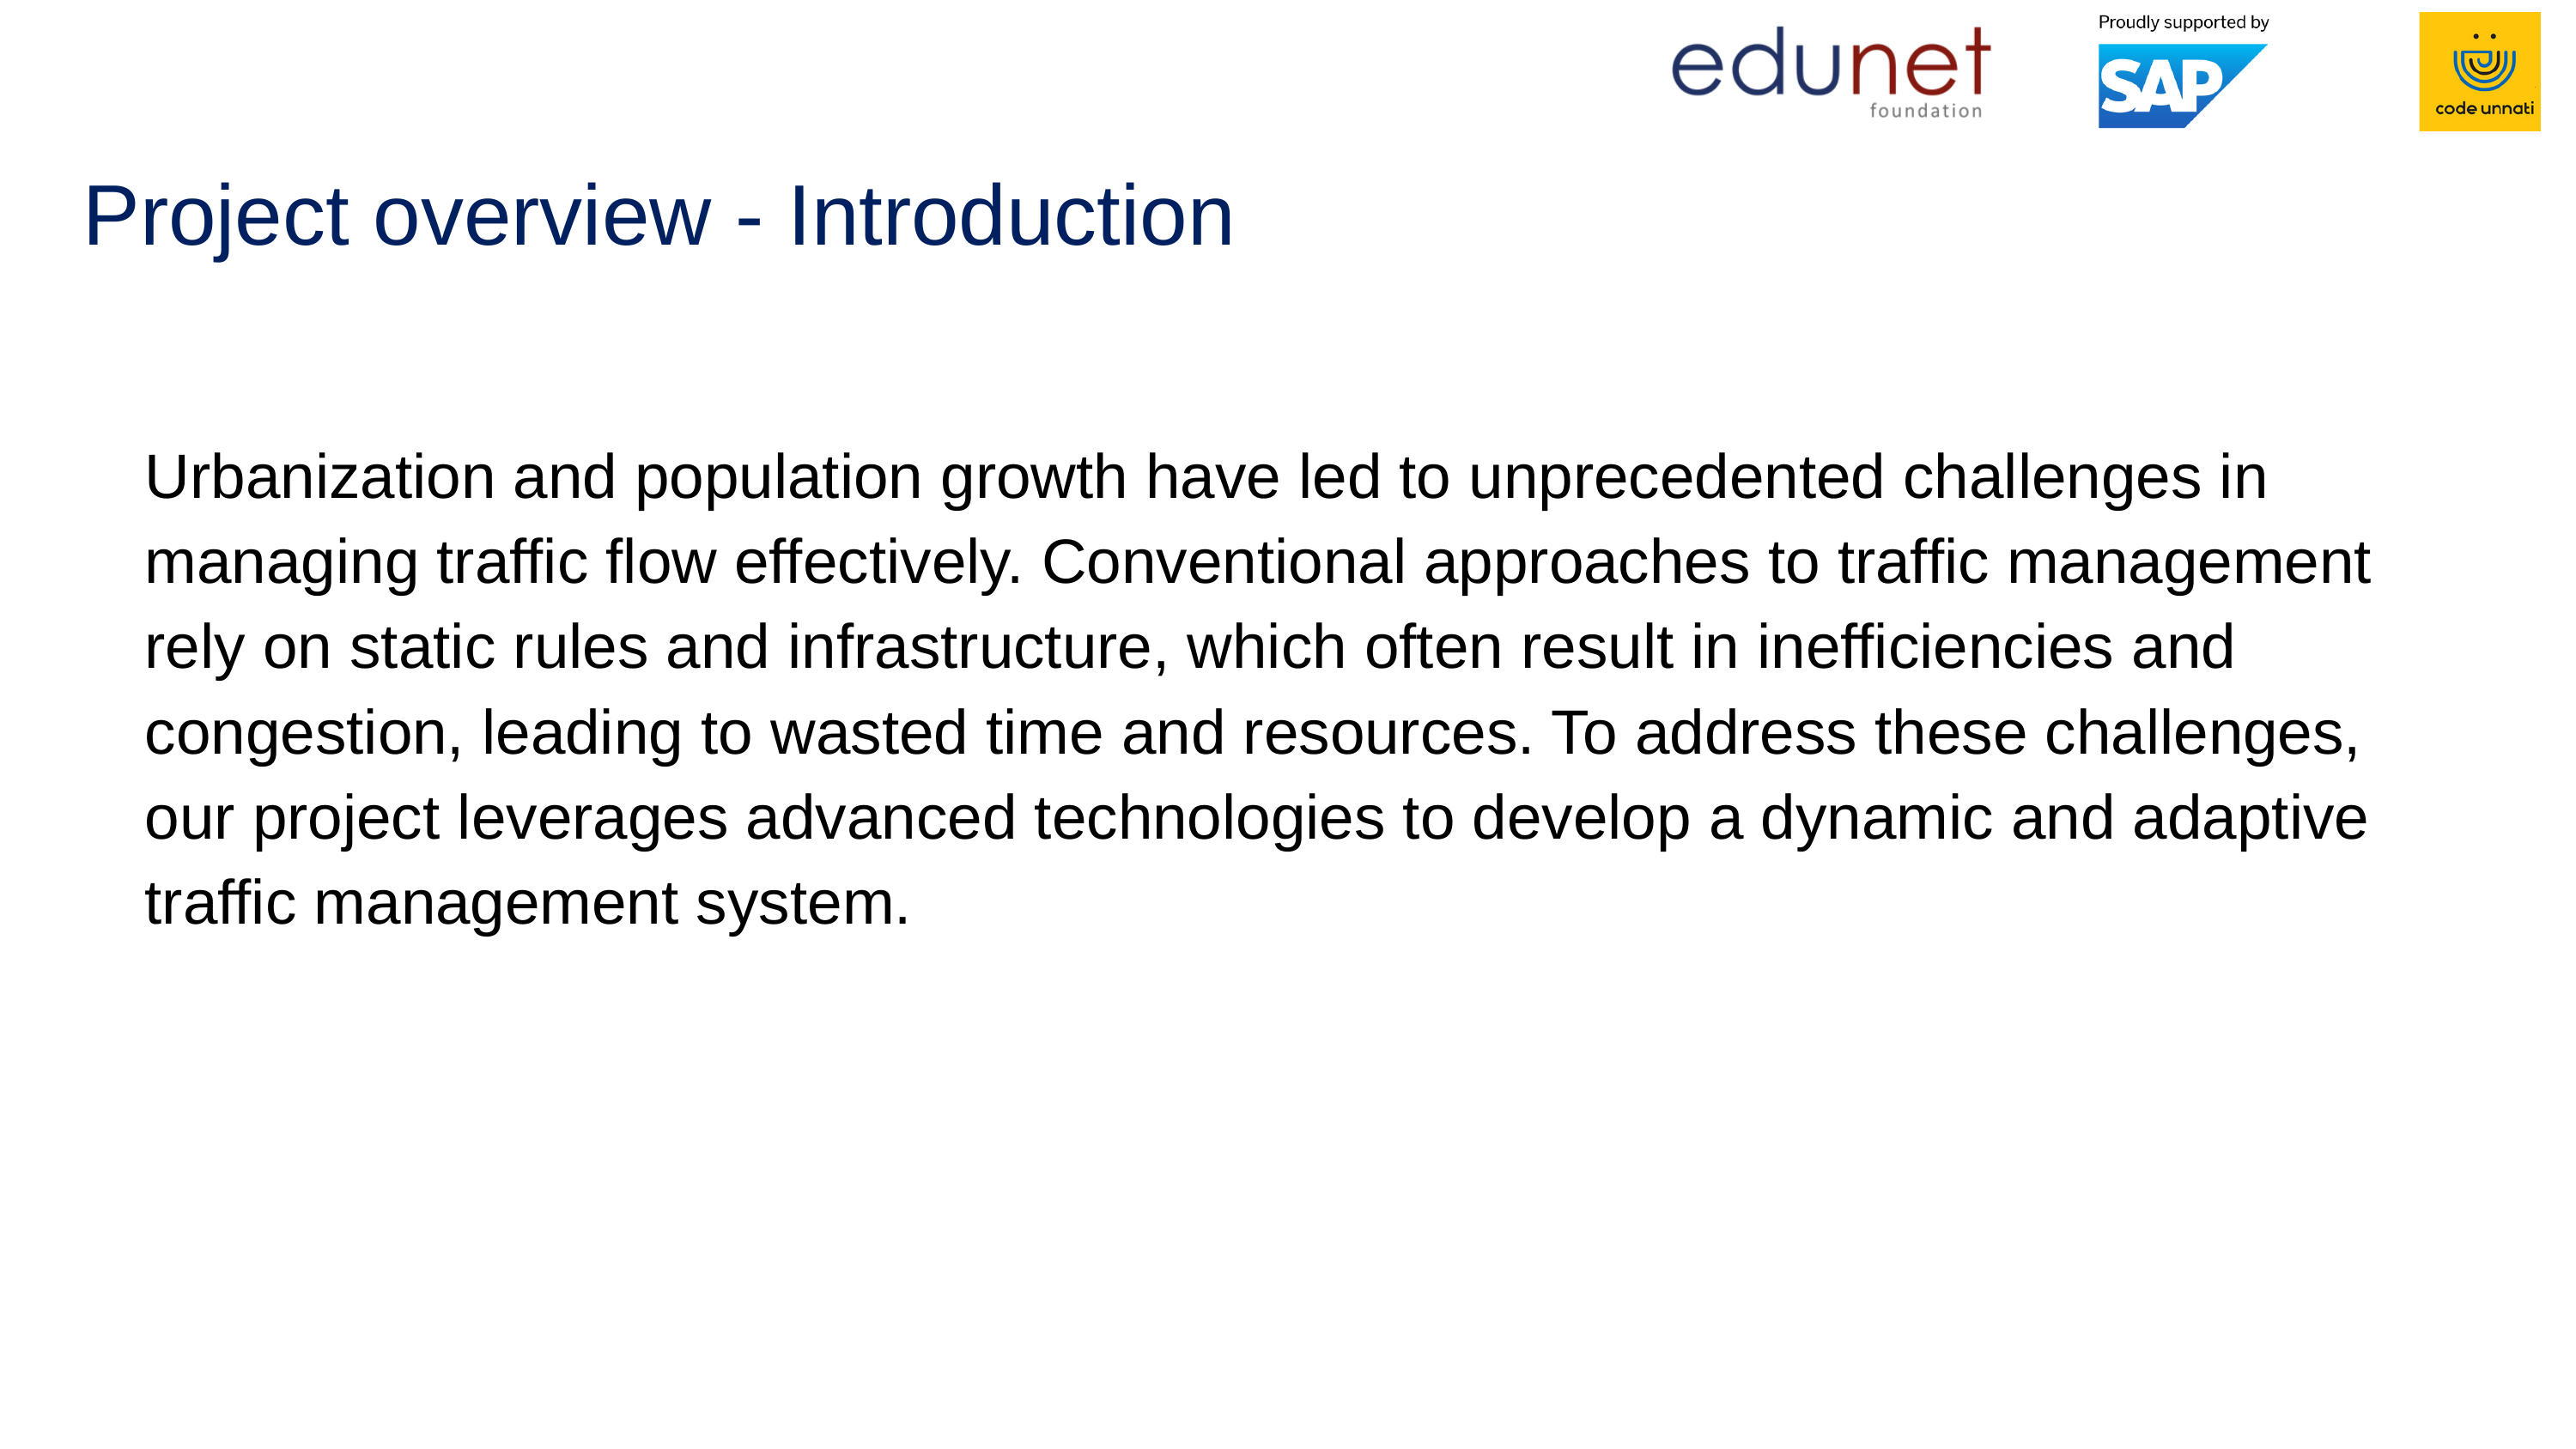

Project overview - Introduction
Urbanization and population growth have led to unprecedented challenges in managing traffic flow effectively. Conventional approaches to traffic management rely on static rules and infrastructure, which often result in inefficiencies and congestion, leading to wasted time and resources. To address these challenges, our project leverages advanced technologies to develop a dynamic and adaptive traffic management system.